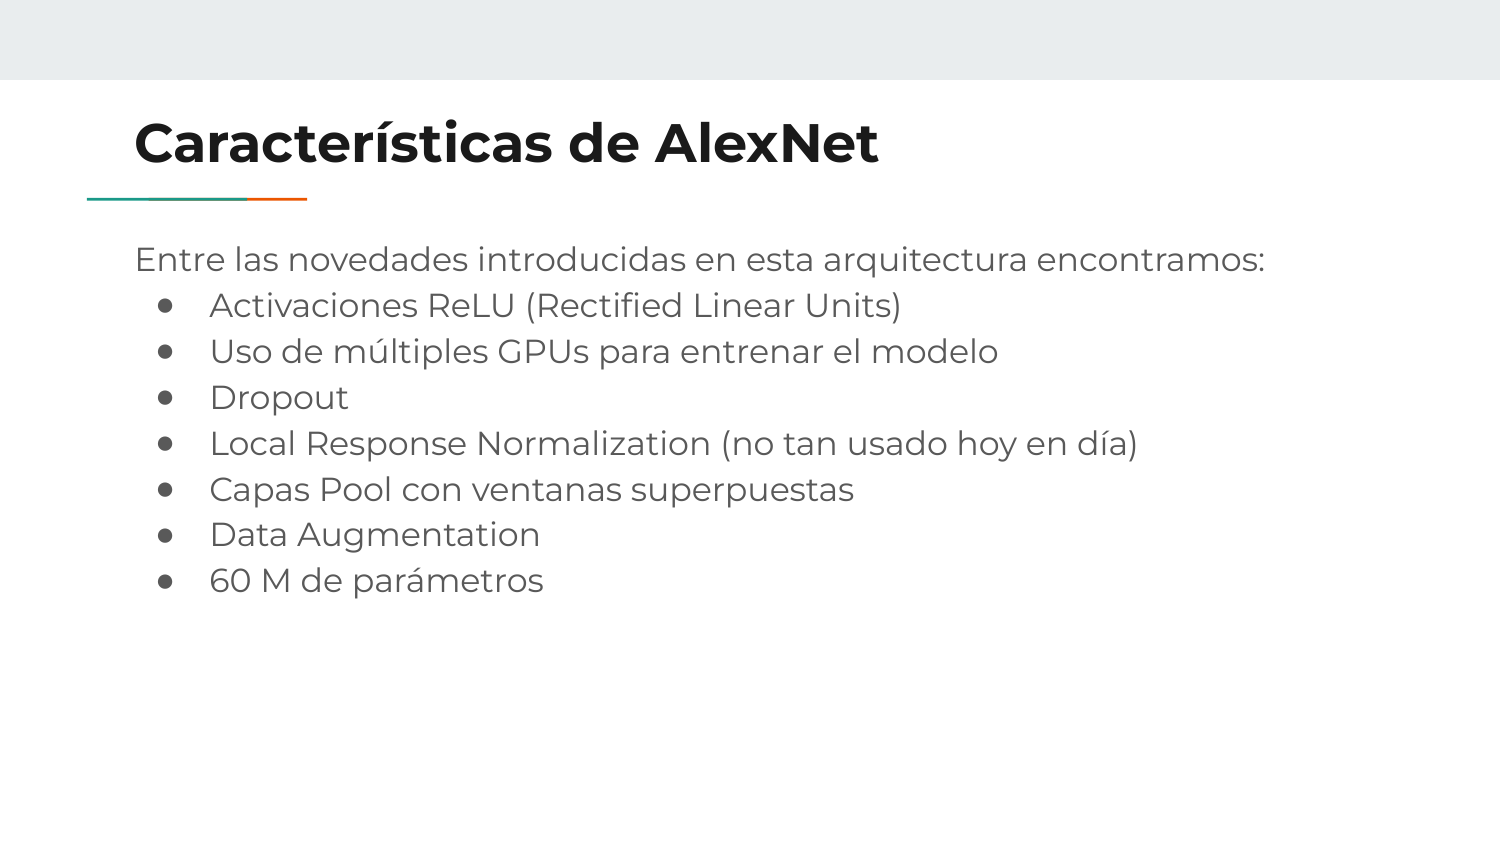

# Características de AlexNet
Entre las novedades introducidas en esta arquitectura encontramos:
Activaciones ReLU (Rectified Linear Units)
Uso de múltiples GPUs para entrenar el modelo
Dropout
Local Response Normalization (no tan usado hoy en día)
Capas Pool con ventanas superpuestas
Data Augmentation
60 M de parámetros